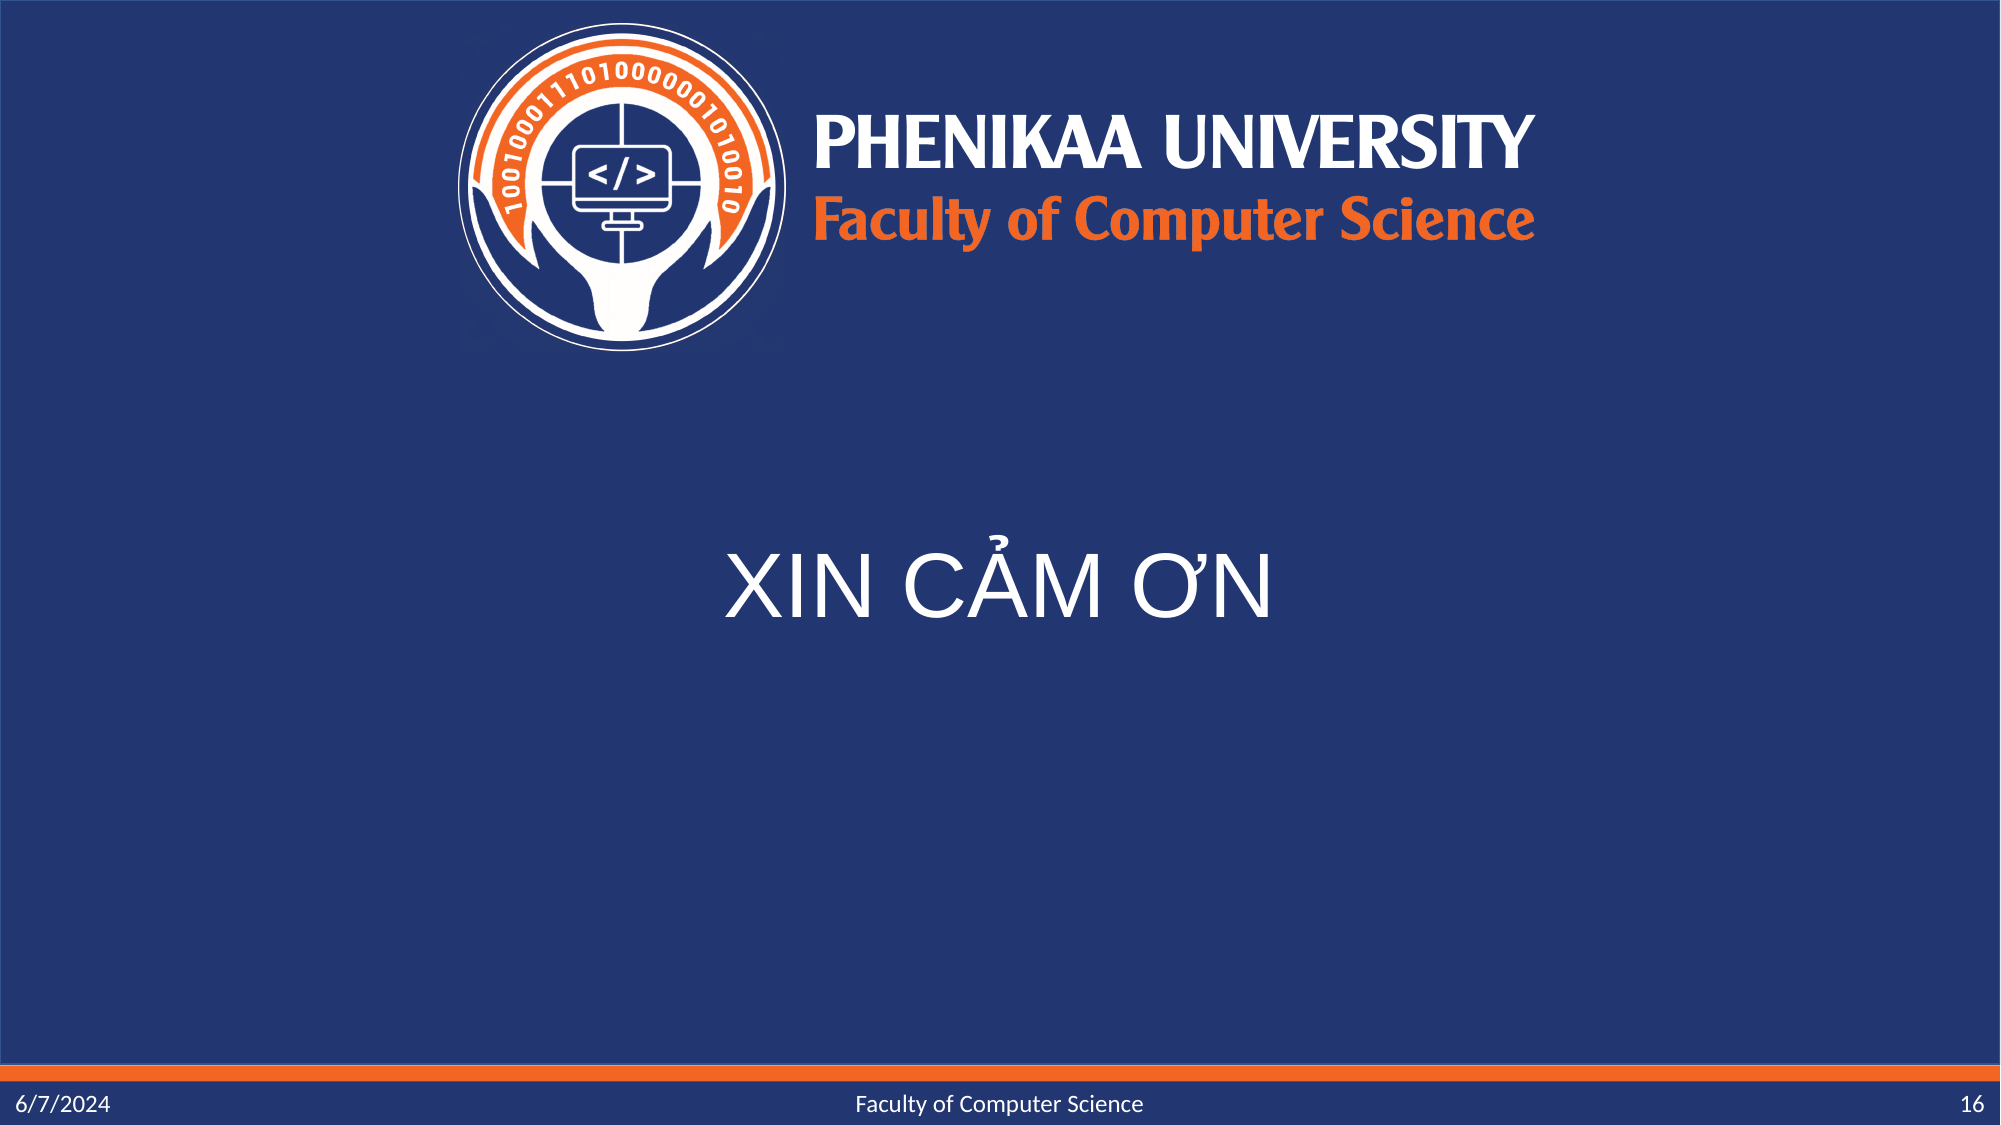

# XIN CẢM ƠN
6/7/2024
Faculty of Computer Science
16